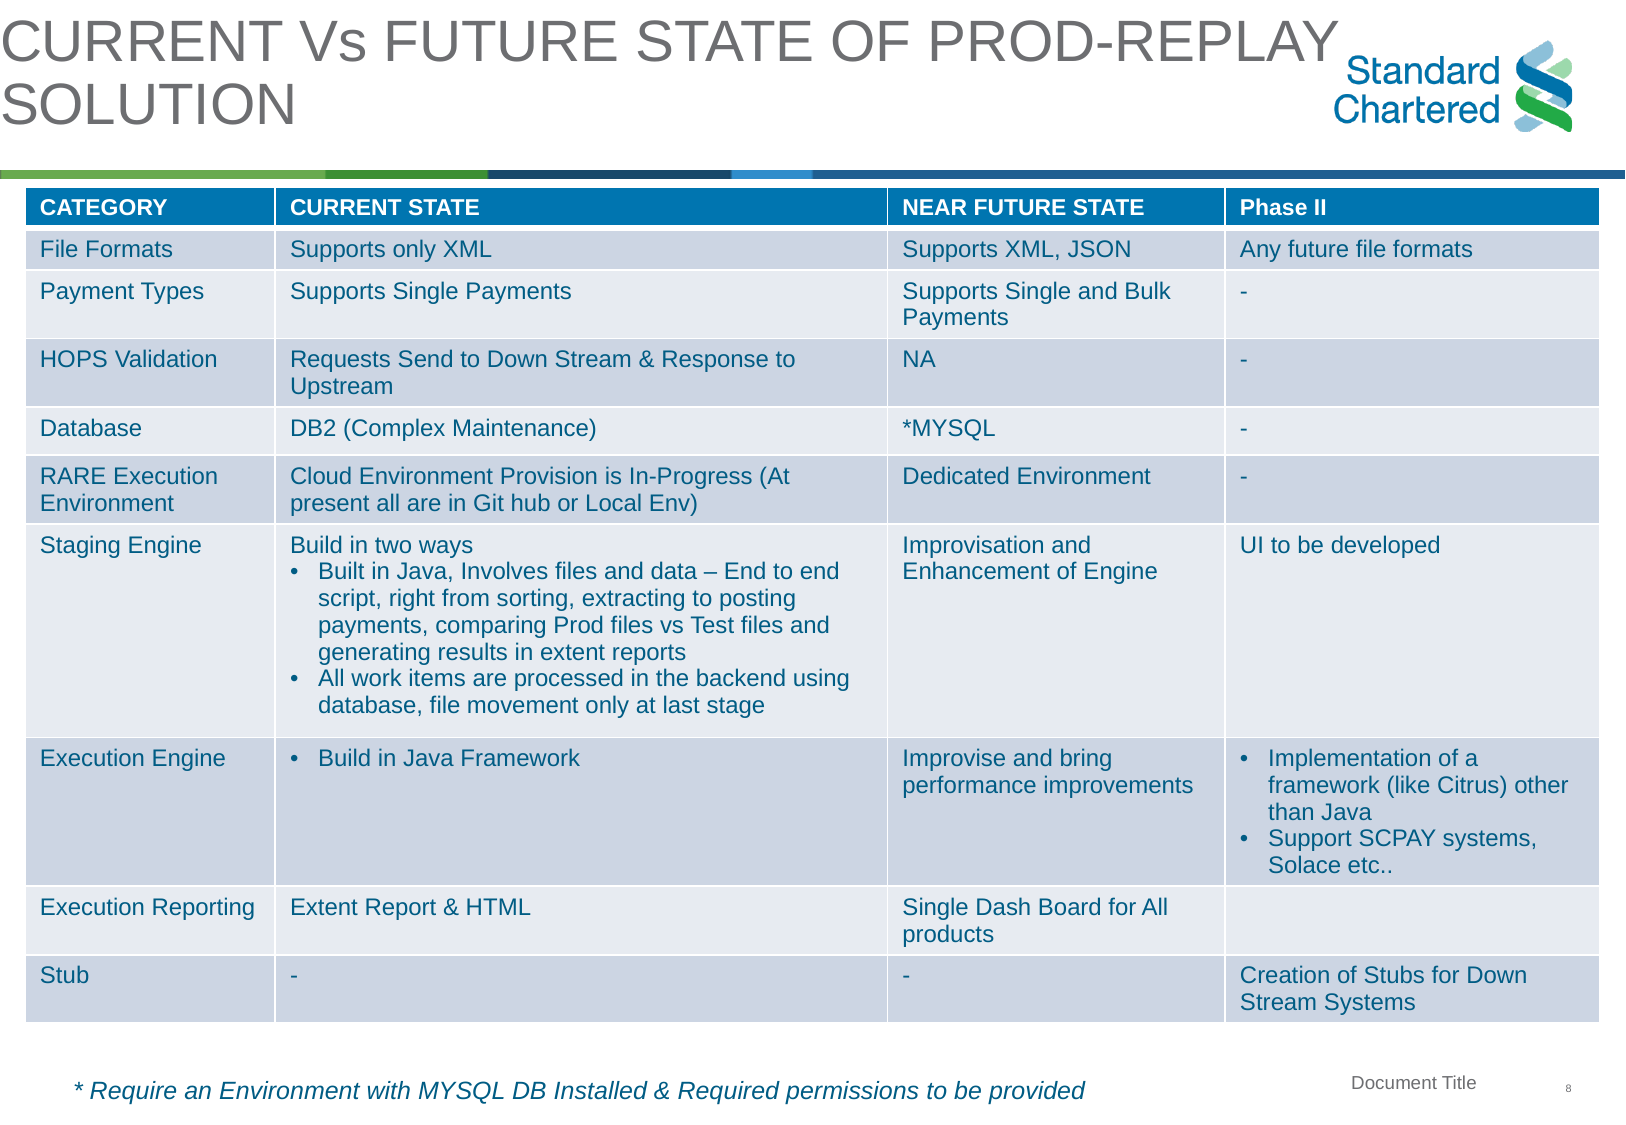

# CURRENT Vs FUTURE STATE OF PROD-REPLAY SOLUTION
| CATEGORY | CURRENT STATE | NEAR FUTURE STATE | Phase II |
| --- | --- | --- | --- |
| File Formats | Supports only XML | Supports XML, JSON | Any future file formats |
| Payment Types | Supports Single Payments | Supports Single and Bulk Payments | - |
| HOPS Validation | Requests Send to Down Stream & Response to Upstream | NA | - |
| Database | DB2 (Complex Maintenance) | \*MYSQL | - |
| RARE Execution Environment | Cloud Environment Provision is In-Progress (At present all are in Git hub or Local Env) | Dedicated Environment | - |
| Staging Engine | Build in two ways Built in Java, Involves files and data – End to end script, right from sorting, extracting to posting payments, comparing Prod files vs Test files and generating results in extent reports All work items are processed in the backend using database, file movement only at last stage | Improvisation and Enhancement of Engine | UI to be developed |
| Execution Engine | Build in Java Framework | Improvise and bring performance improvements | Implementation of a framework (like Citrus) other than Java Support SCPAY systems, Solace etc.. |
| Execution Reporting | Extent Report & HTML | Single Dash Board for All products |  |
| Stub | - | - | Creation of Stubs for Down Stream Systems |
* Require an Environment with MYSQL DB Installed & Required permissions to be provided